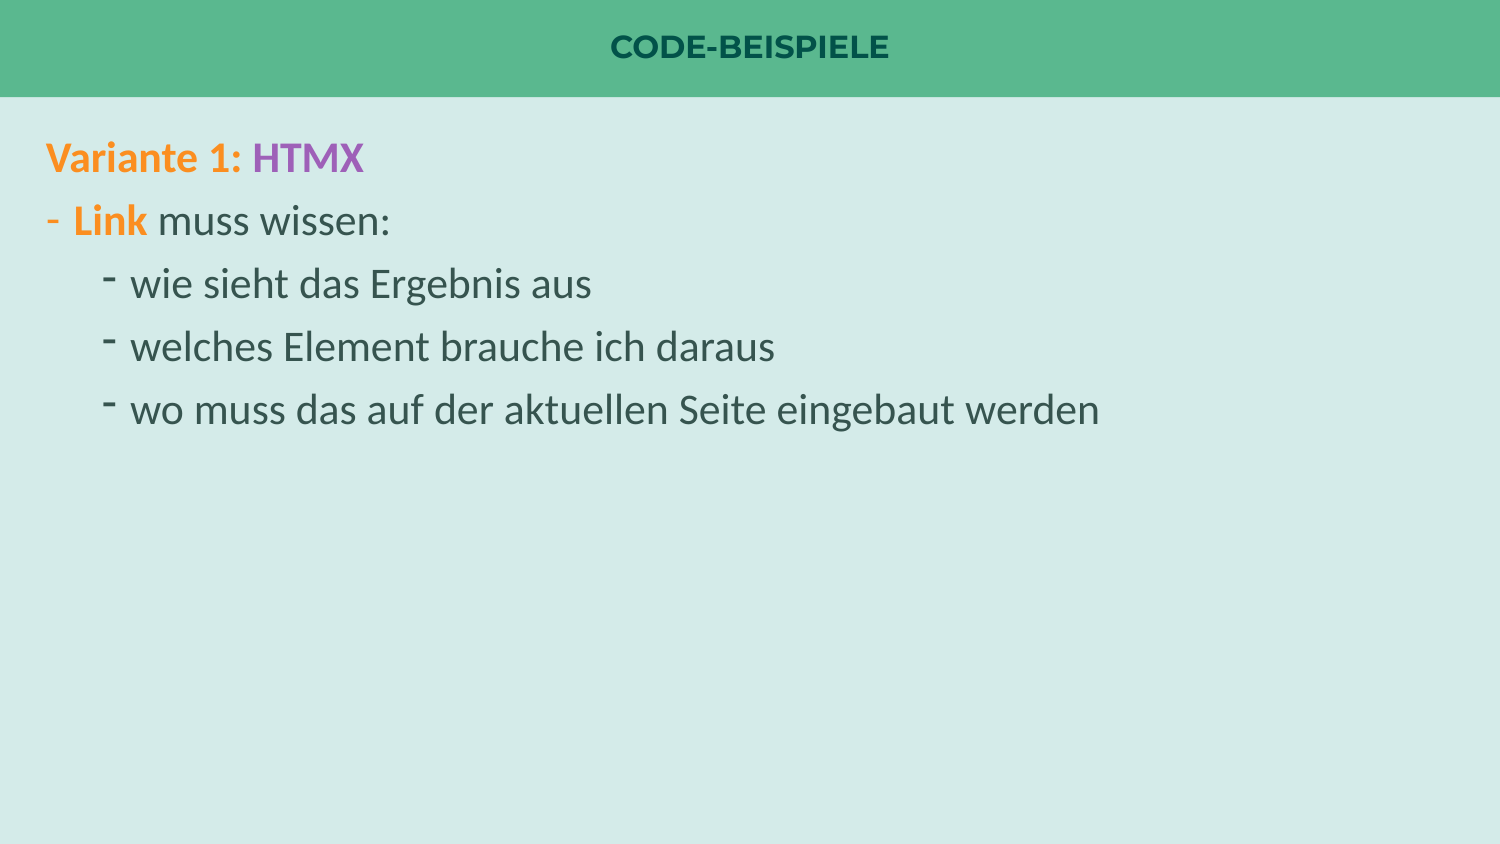

# Code-Beispiele
Variante 1: HTMX
Link muss wissen:
wie sieht das Ergebnis aus
welches Element brauche ich daraus
wo muss das auf der aktuellen Seite eingebaut werden